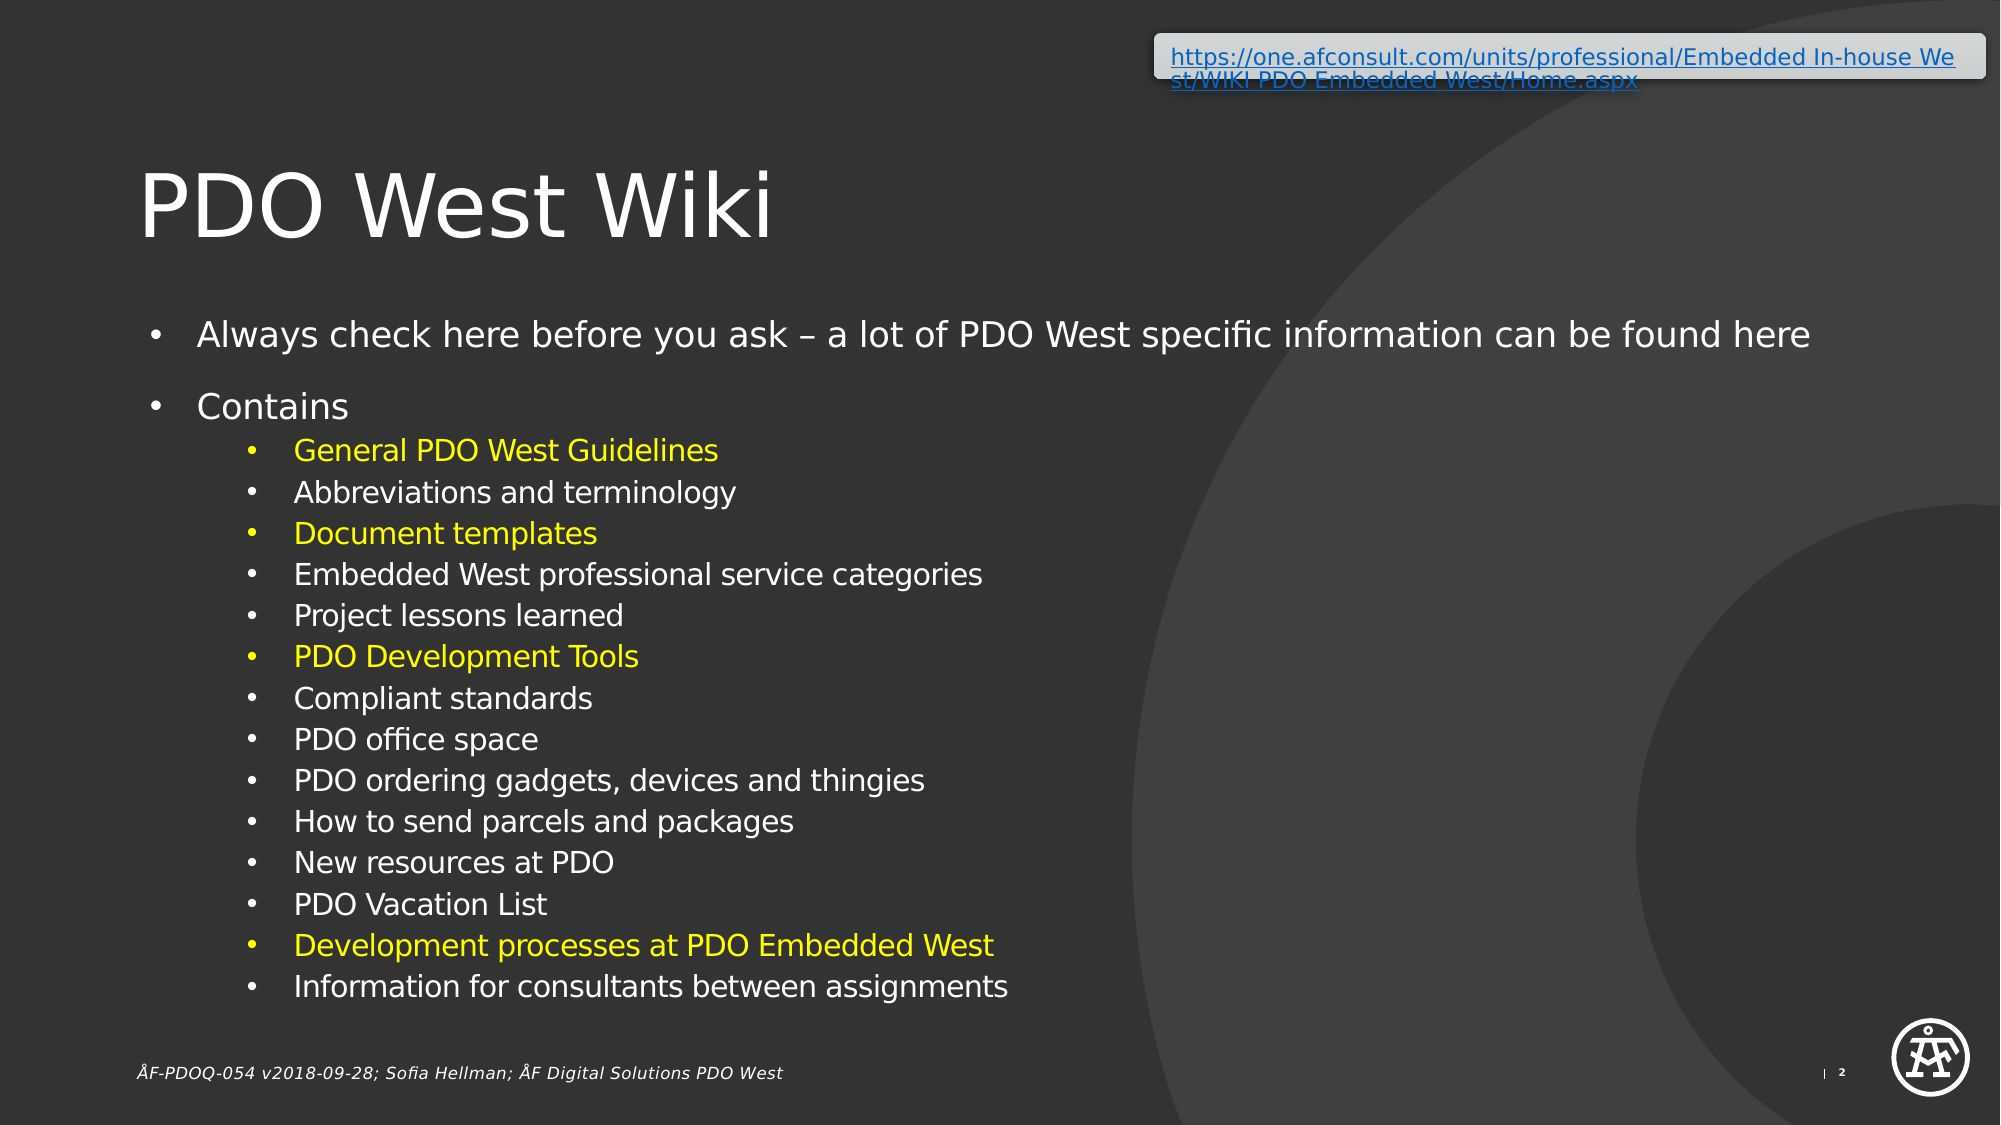

https://one.afconsult.com/units/professional/Embedded In-house West/WIKI PDO Embedded West/Home.aspx
# PDO West Wiki
Always check here before you ask – a lot of PDO West specific information can be found here
Contains
General PDO West Guidelines
Abbreviations and terminology
Document templates
Embedded West professional service categories
Project lessons learned
PDO Development Tools
Compliant standards
PDO office space
PDO ordering gadgets, devices and thingies
How to send parcels and packages
New resources at PDO
PDO Vacation List
Development processes at PDO Embedded West
Information for consultants between assignments

ÅF-PDOQ-054 v2018-09-28; Sofia Hellman; ÅF Digital Solutions PDO West
2